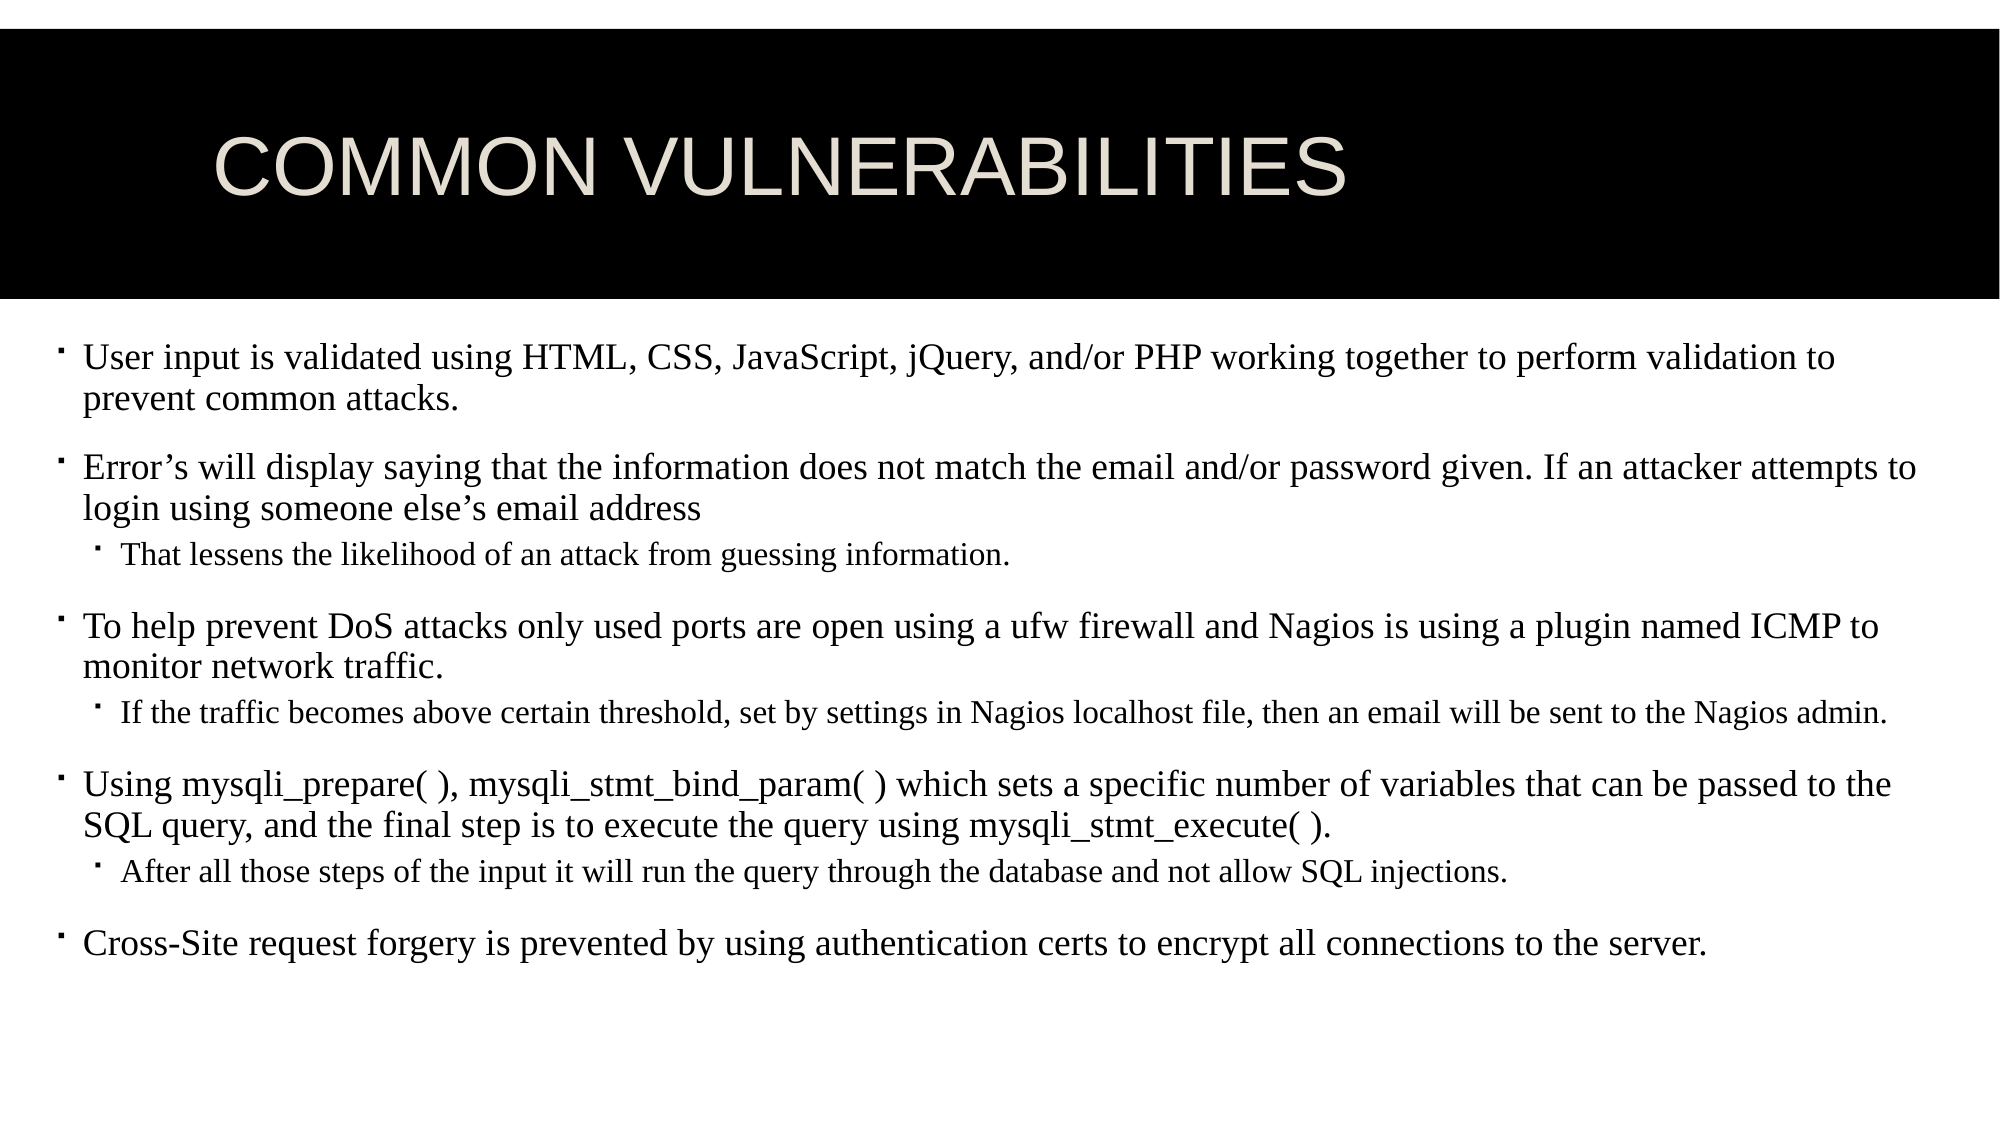

# Common vulnerabilities
User input is validated using HTML, CSS, JavaScript, jQuery, and/or PHP working together to perform validation to prevent common attacks.
Error’s will display saying that the information does not match the email and/or password given. If an attacker attempts to login using someone else’s email address
That lessens the likelihood of an attack from guessing information.
To help prevent DoS attacks only used ports are open using a ufw firewall and Nagios is using a plugin named ICMP to monitor network traffic.
If the traffic becomes above certain threshold, set by settings in Nagios localhost file, then an email will be sent to the Nagios admin.
Using mysqli_prepare( ), mysqli_stmt_bind_param( ) which sets a specific number of variables that can be passed to the SQL query, and the final step is to execute the query using mysqli_stmt_execute( ).
After all those steps of the input it will run the query through the database and not allow SQL injections.
Cross-Site request forgery is prevented by using authentication certs to encrypt all connections to the server.